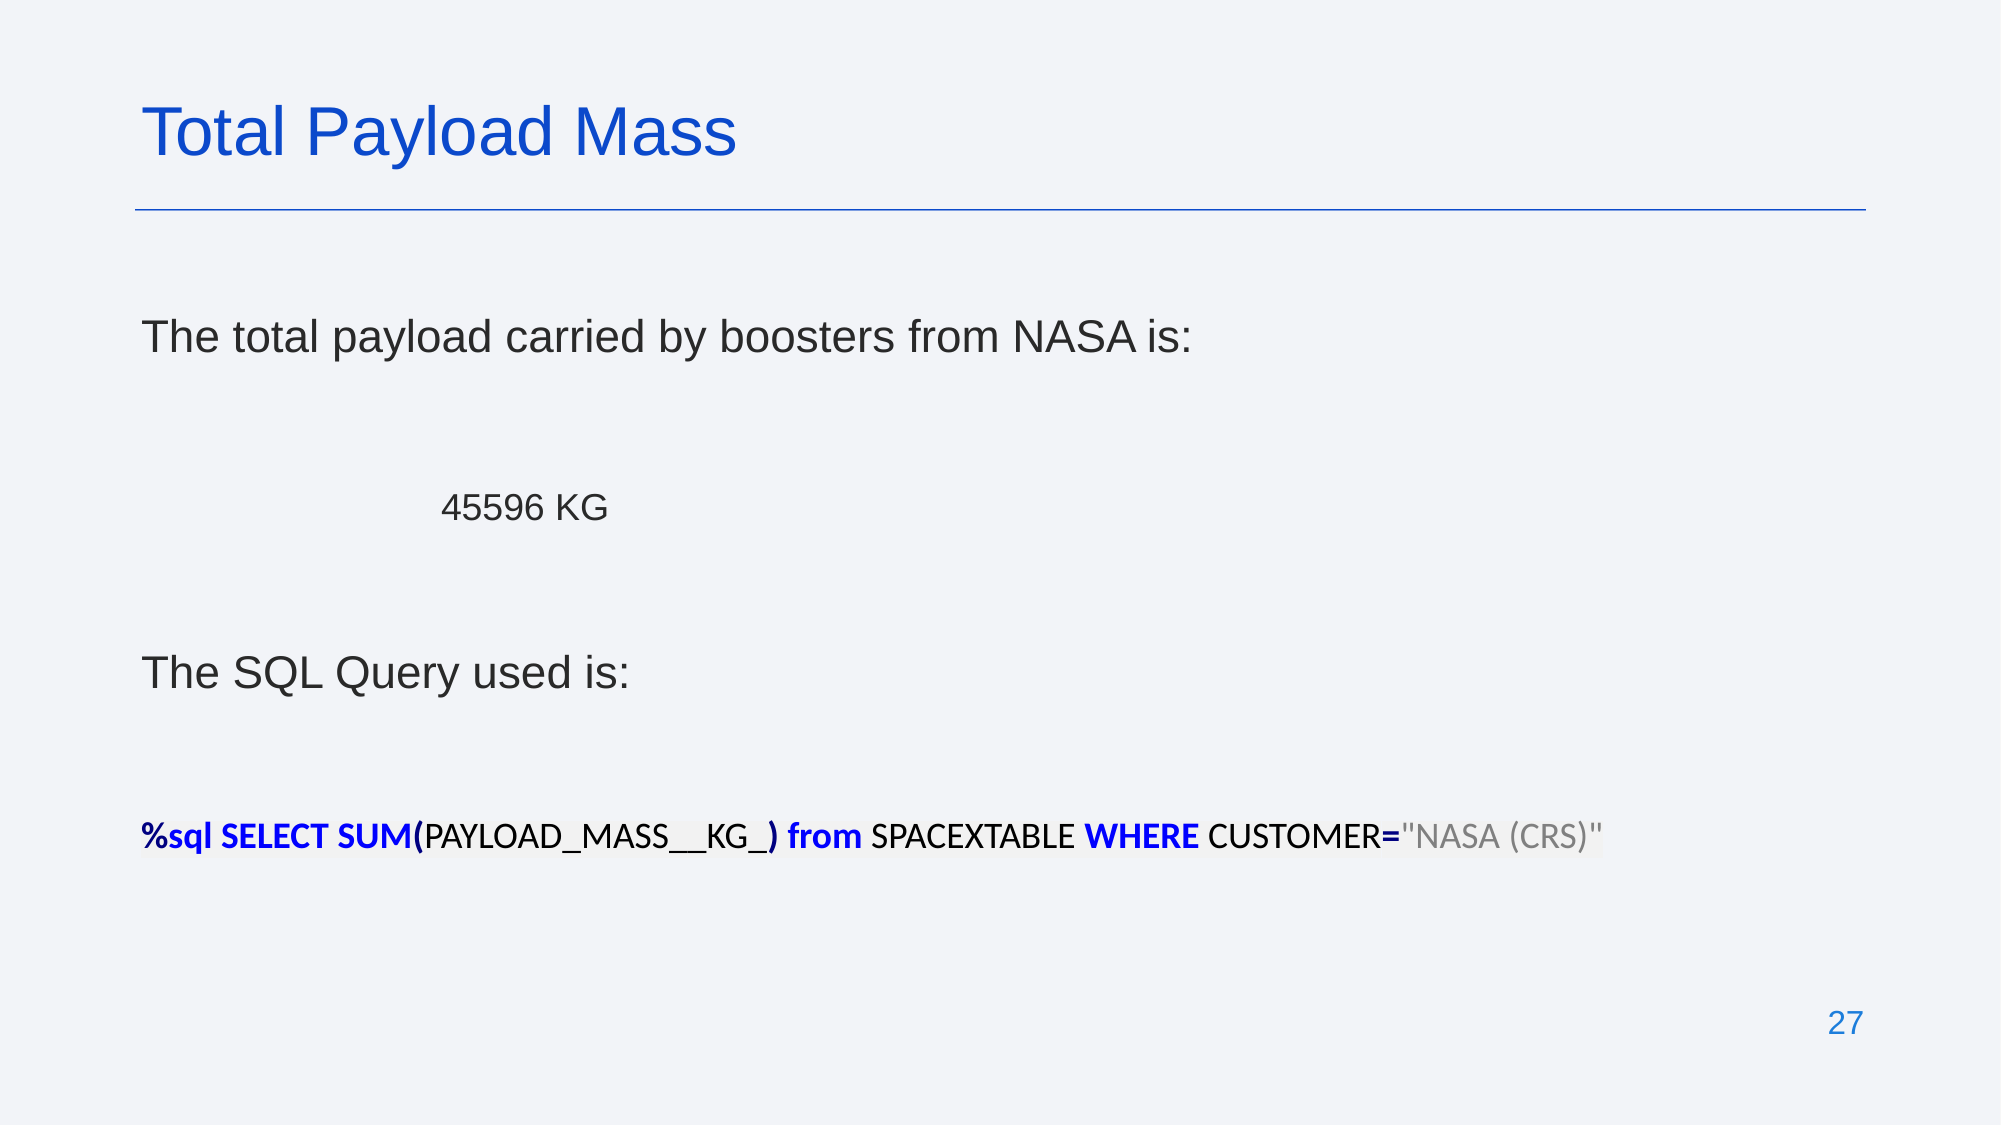

Total Payload Mass
The total payload carried by boosters from NASA is:

		45596 KG

The SQL Query used is:

%sql SELECT SUM(PAYLOAD_MASS__KG_) from SPACEXTABLE WHERE CUSTOMER="NASA (CRS)"
27